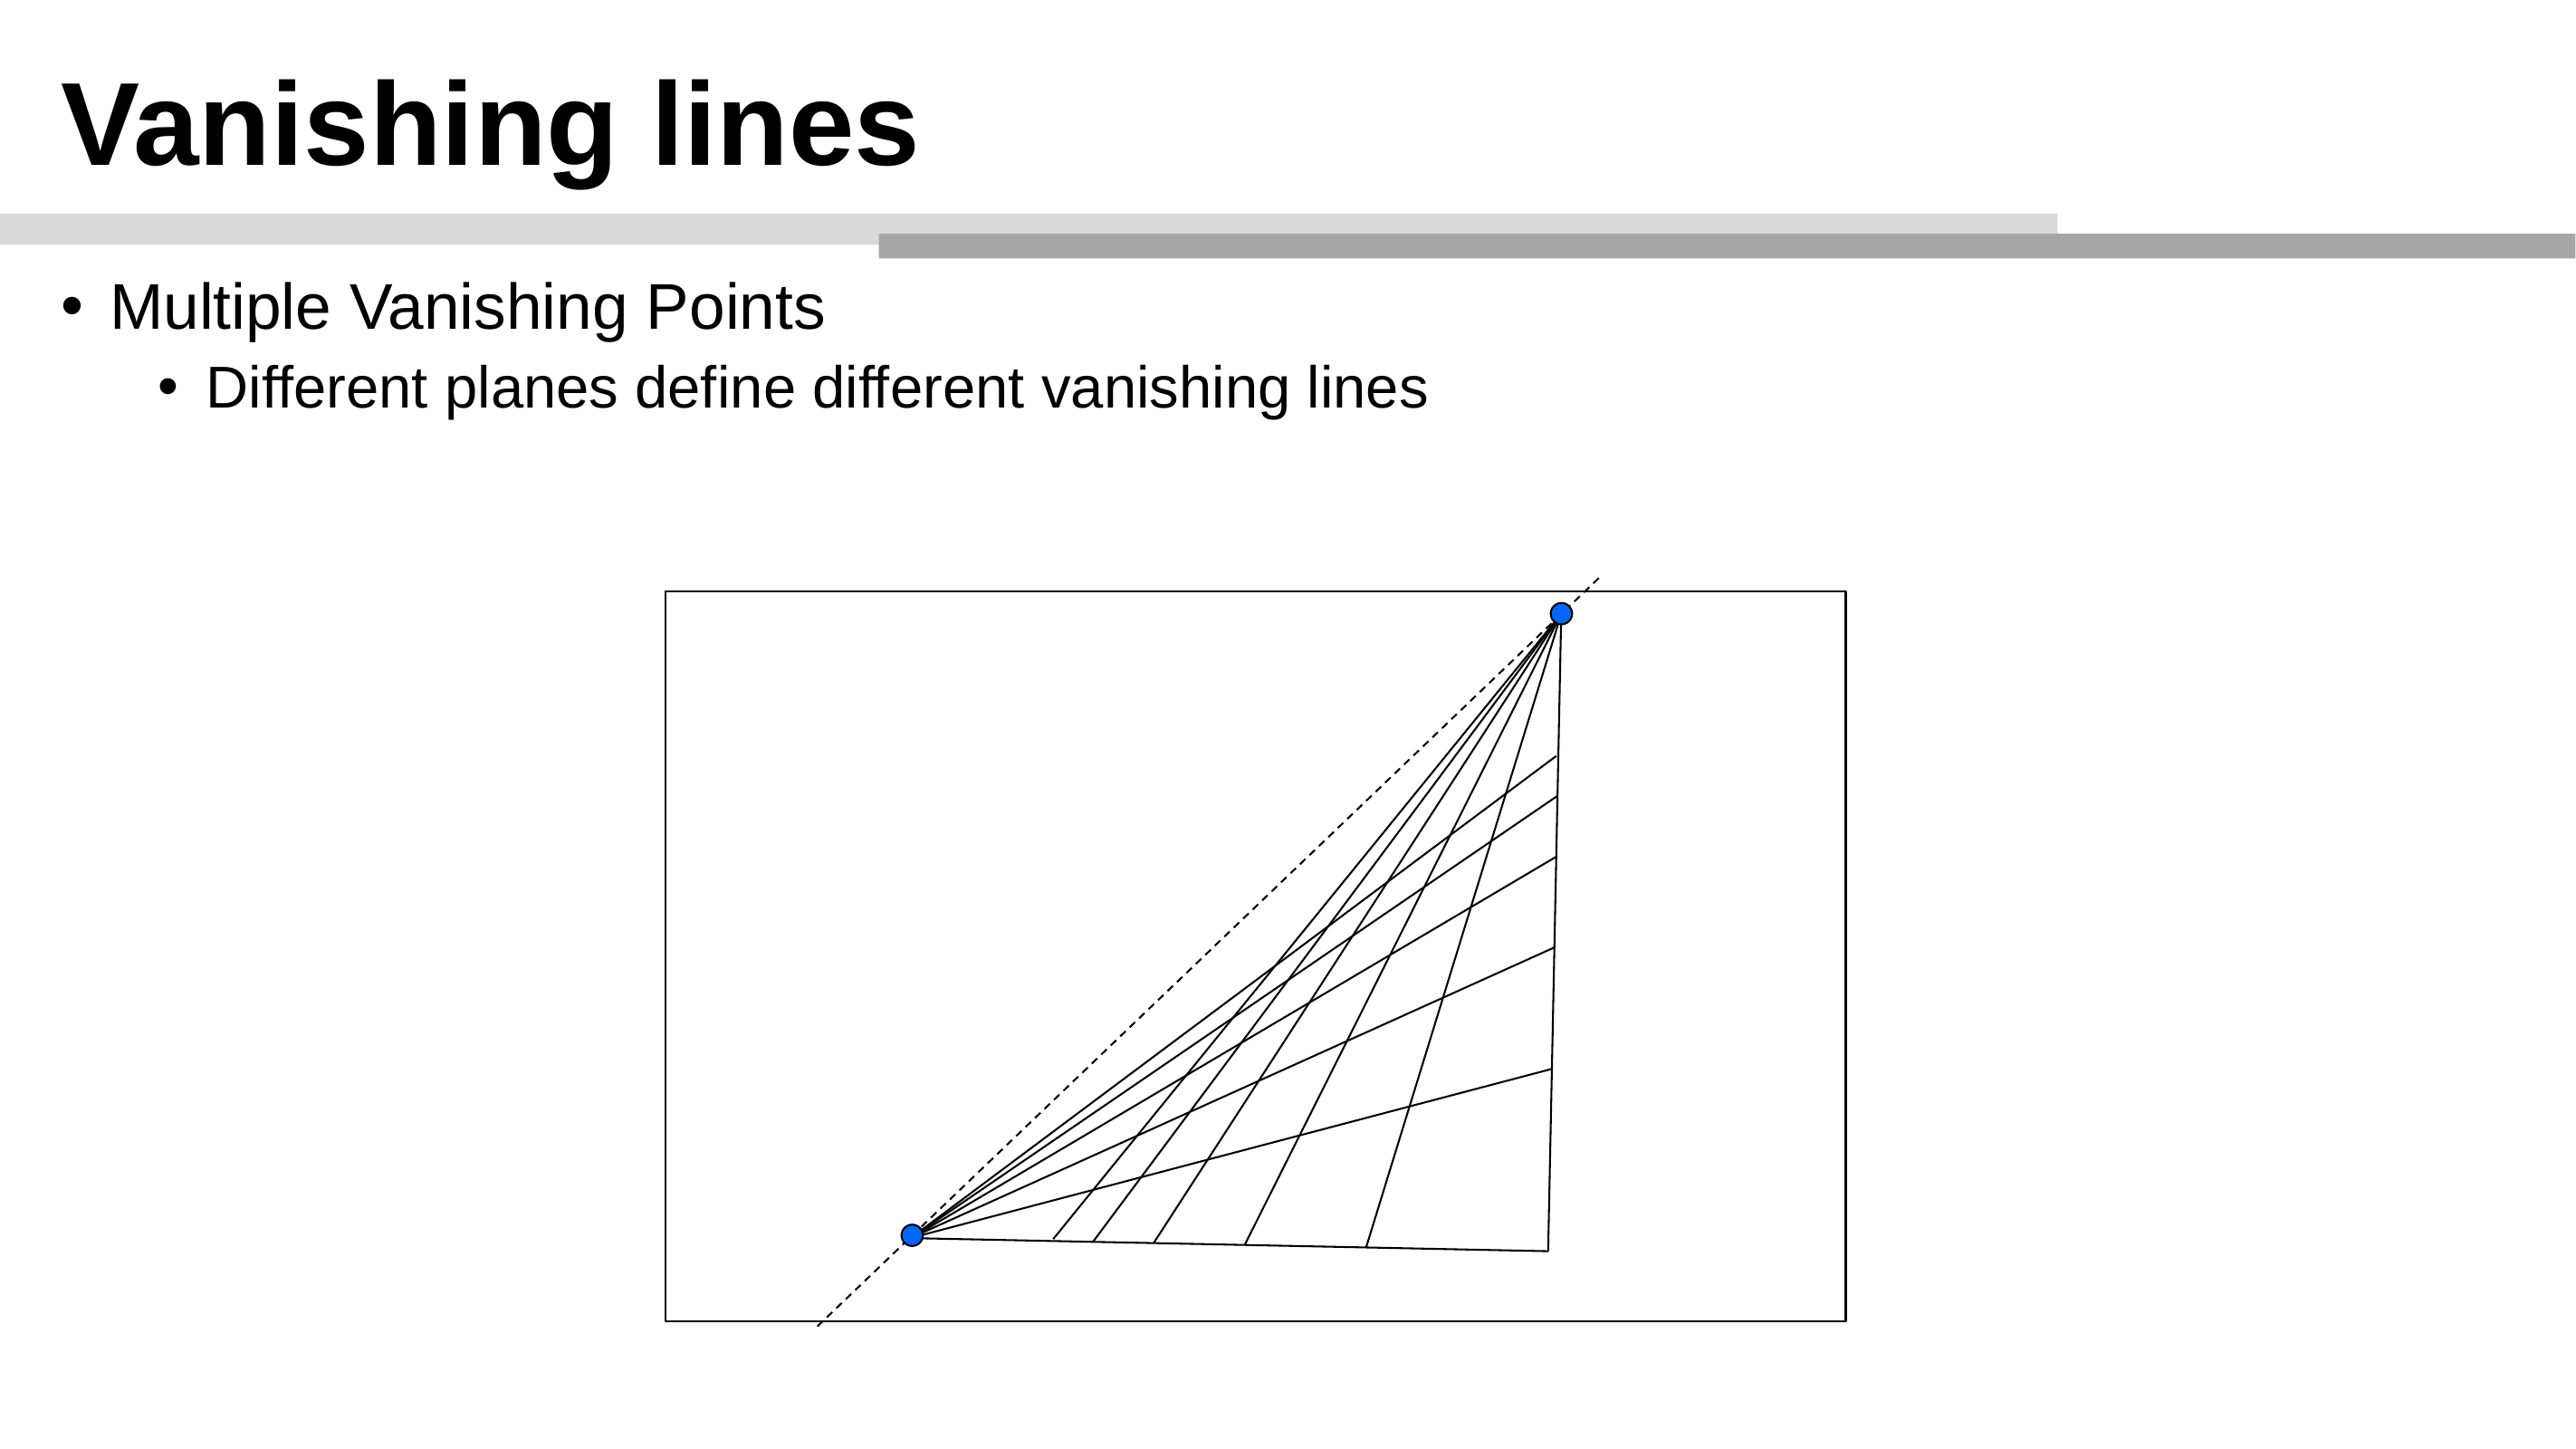

# Vanishing lines
Multiple Vanishing Points
Different planes define different vanishing lines